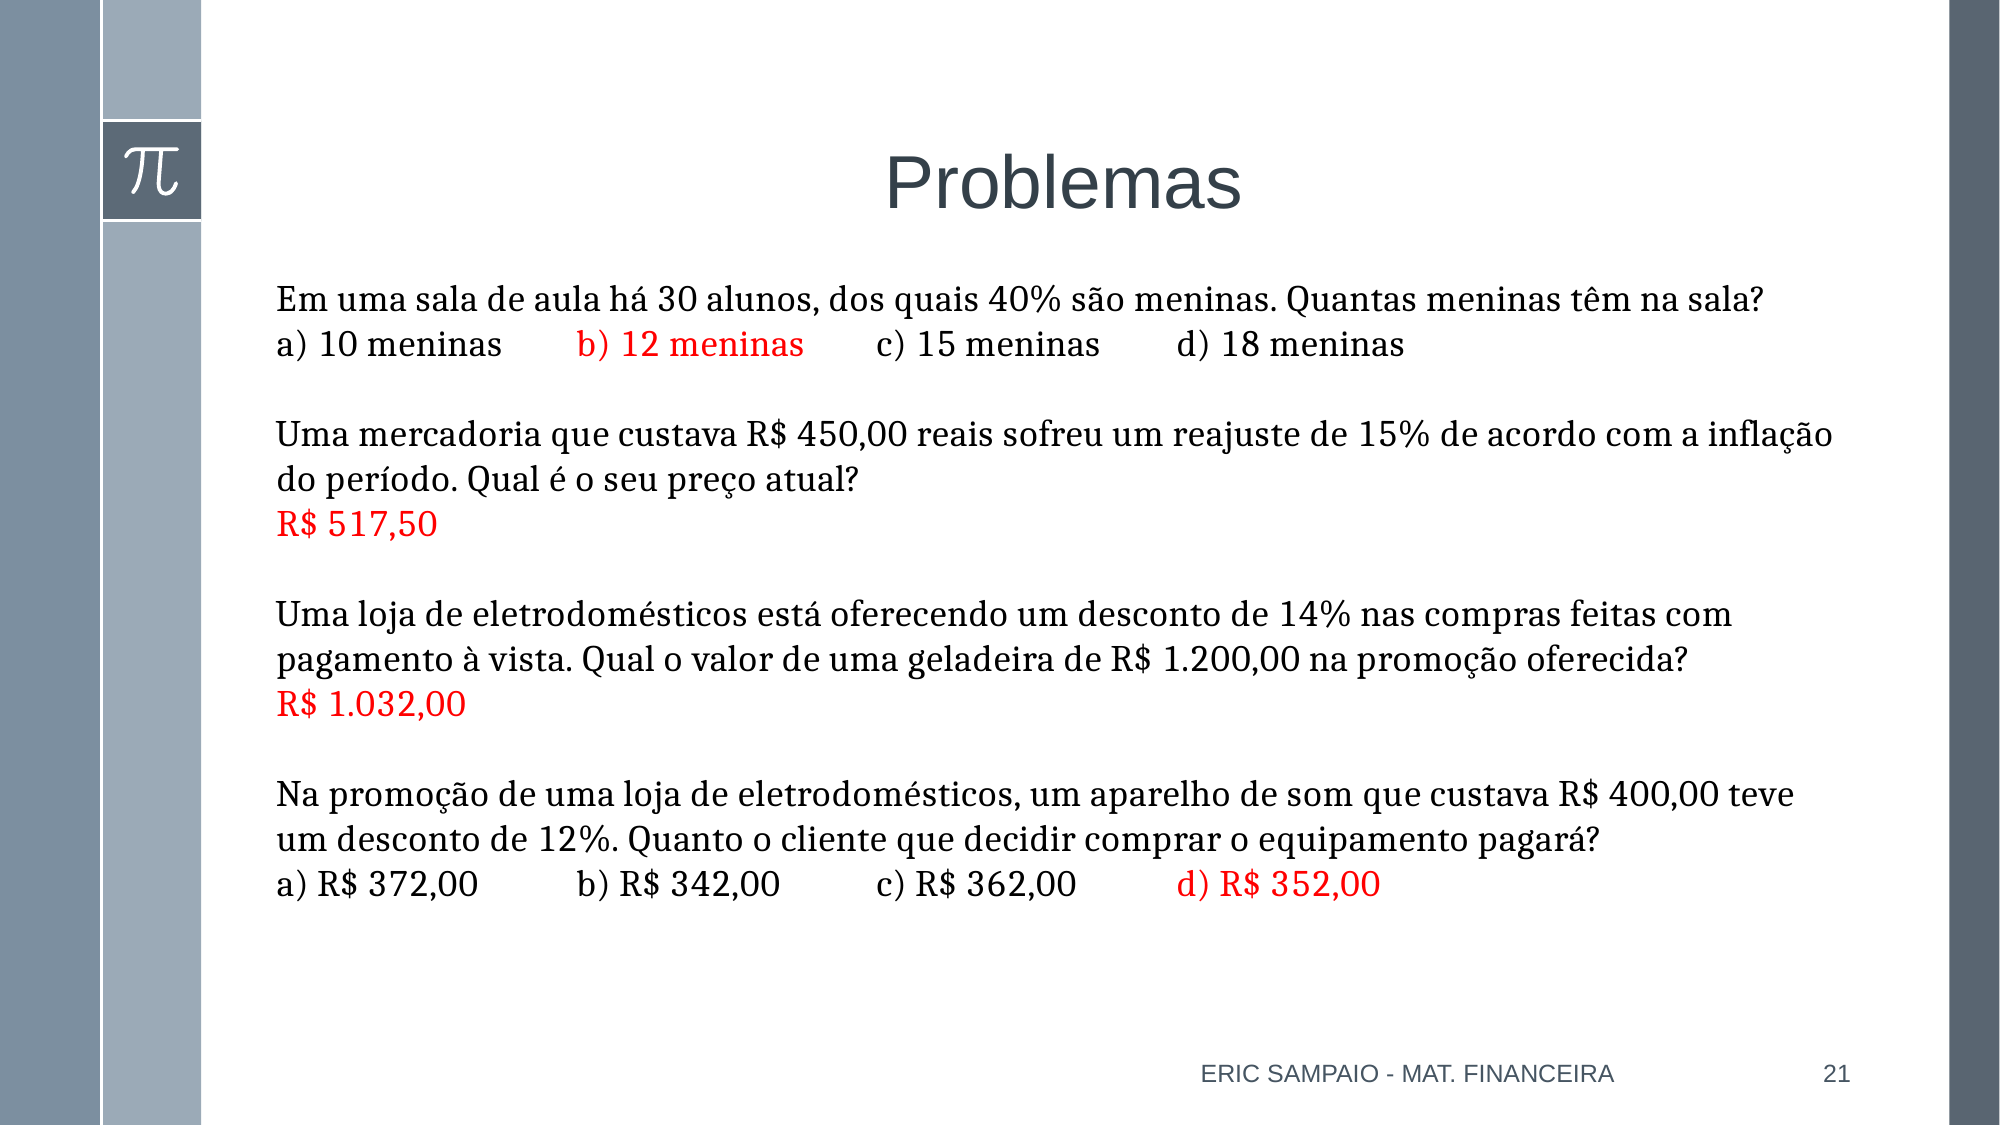

# Problemas
Em uma sala de aula há 30 alunos, dos quais 40% são meninas. Quantas meninas têm na sala?
a) 10 meninas	b) 12 meninas	c) 15 meninas	d) 18 meninas
Uma mercadoria que custava R$ 450,00 reais sofreu um reajuste de 15% de acordo com a inflação do período. Qual é o seu preço atual?
R$ 517,50

Uma loja de eletrodomésticos está oferecendo um desconto de 14% nas compras feitas com pagamento à vista. Qual o valor de uma geladeira de R$ 1.200,00 na promoção oferecida?
R$ 1.032,00

Na promoção de uma loja de eletrodomésticos, um aparelho de som que custava R$ 400,00 teve um desconto de 12%. Quanto o cliente que decidir comprar o equipamento pagará?
a) R$ 372,00	b) R$ 342,00	c) R$ 362,00	d) R$ 352,00

Eric Sampaio - Mat. Financeira
21